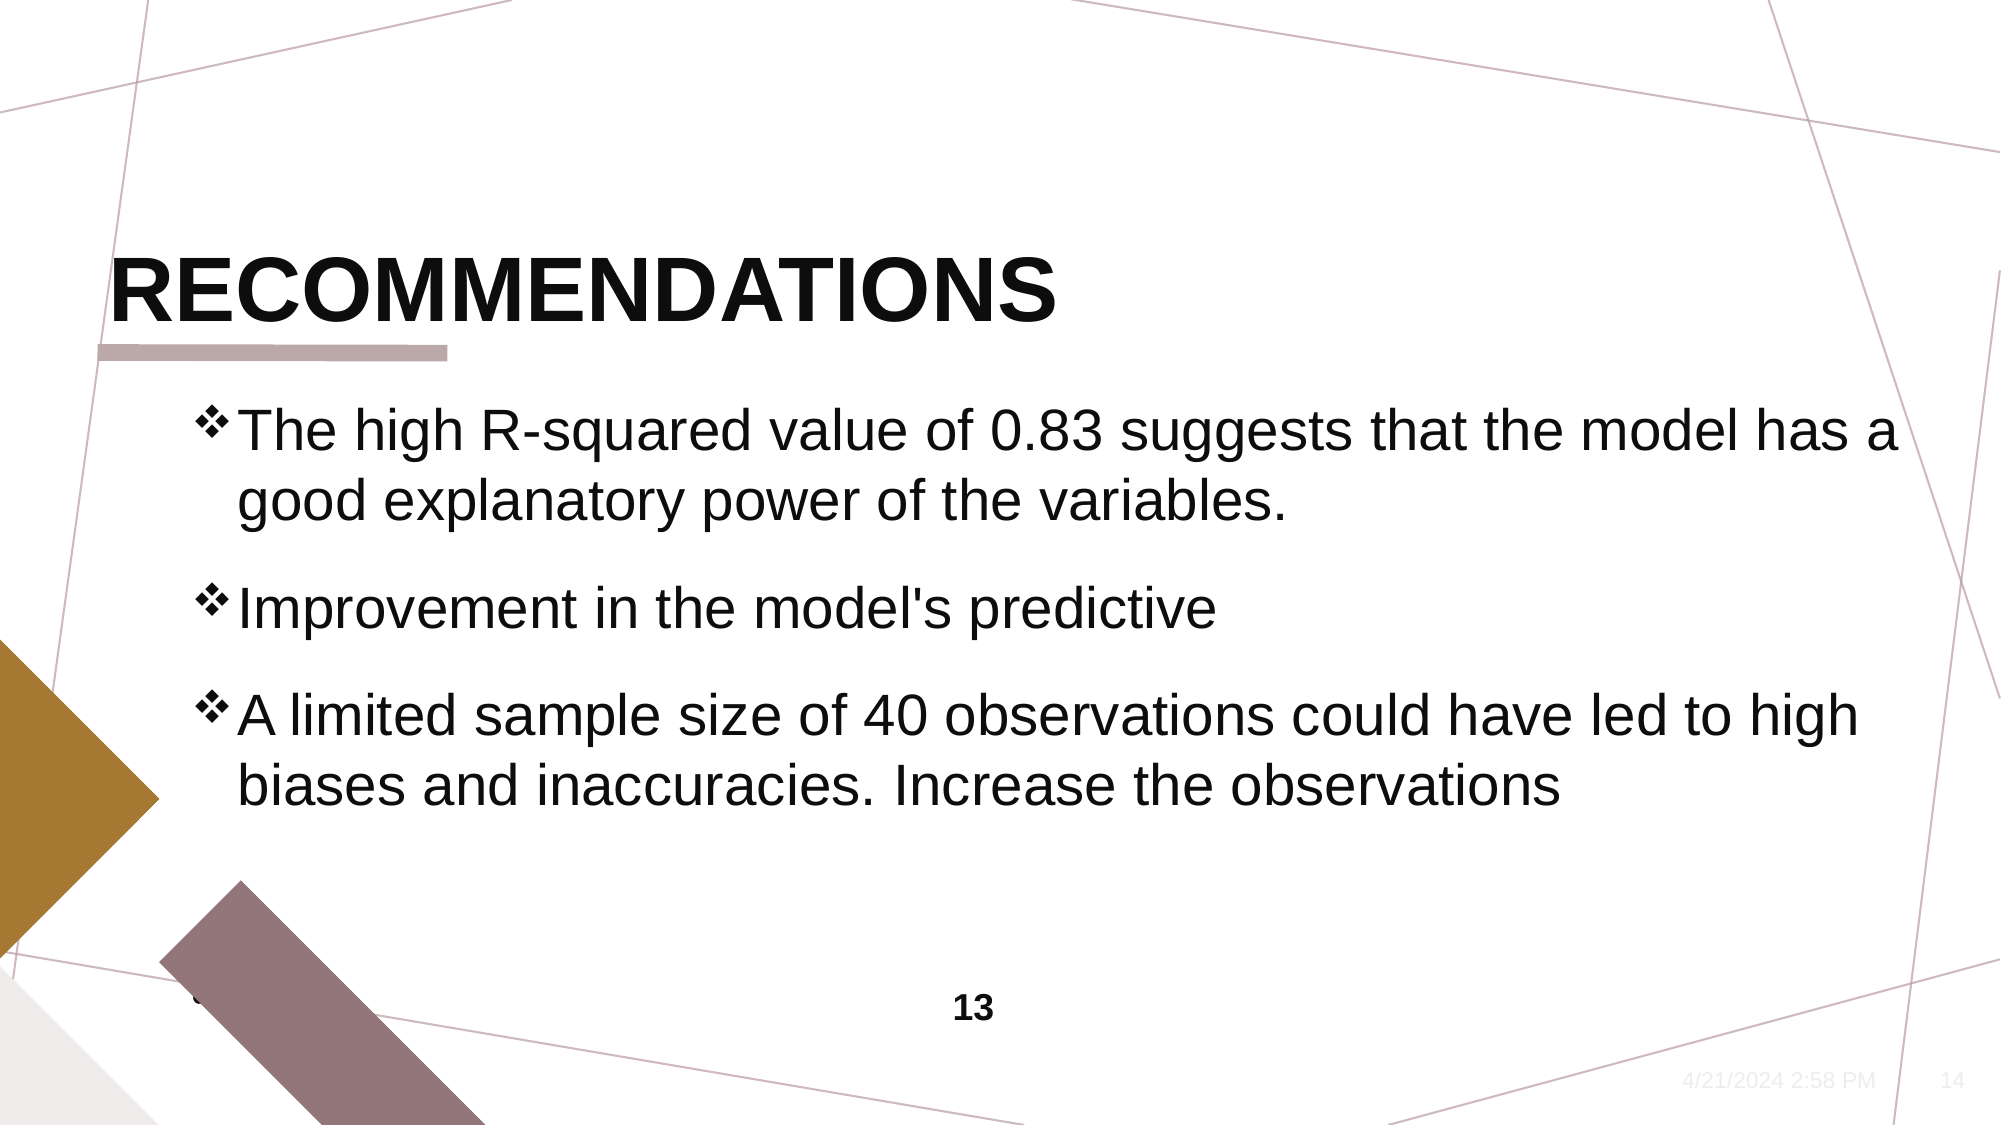

# RECOMMENDATIONS

The high R-squared value of 0.83 suggests that the model has a good explanatory power of the variables.
Improvement in the model's predictive
A limited sample size of 40 observations could have led to high biases and inaccuracies. Increase the observations

                                            13

4/21/2024 2:58 PM
14